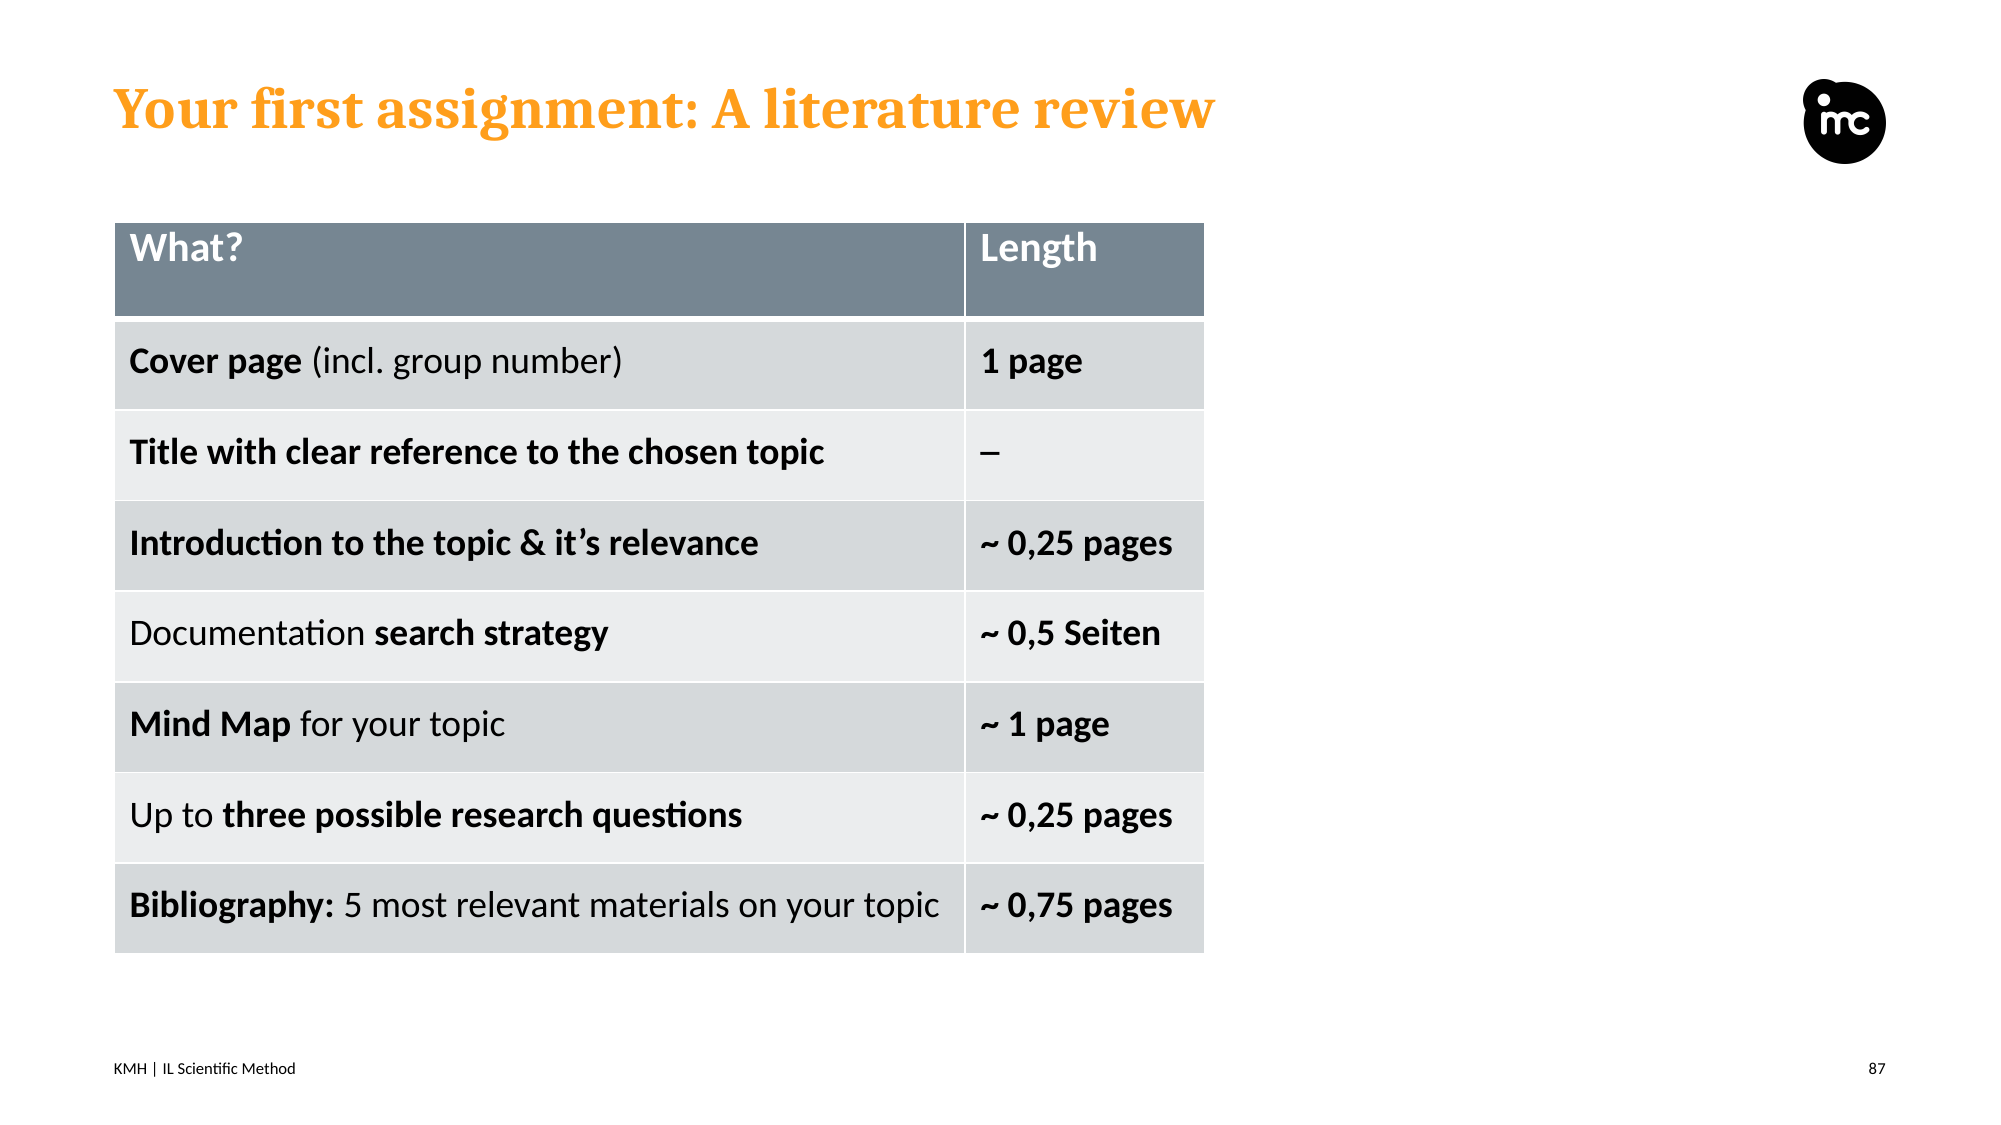

# Your first assignment: A literature review
| What? | Length |
| --- | --- |
| Cover page (incl. group number) | 1 page |
| Title with clear reference to the chosen topic | ─ |
| Introduction to the topic & it’s relevance | ~ 0,25 pages |
| Documentation search strategy | ~ 0,5 Seiten |
| Mind Map for your topic | ~ 1 page |
| Up to three possible research questions | ~ 0,25 pages |
| Bibliography: 5 most relevant materials on your topic | ~ 0,75 pages |
KMH | IL Scientific Method

87